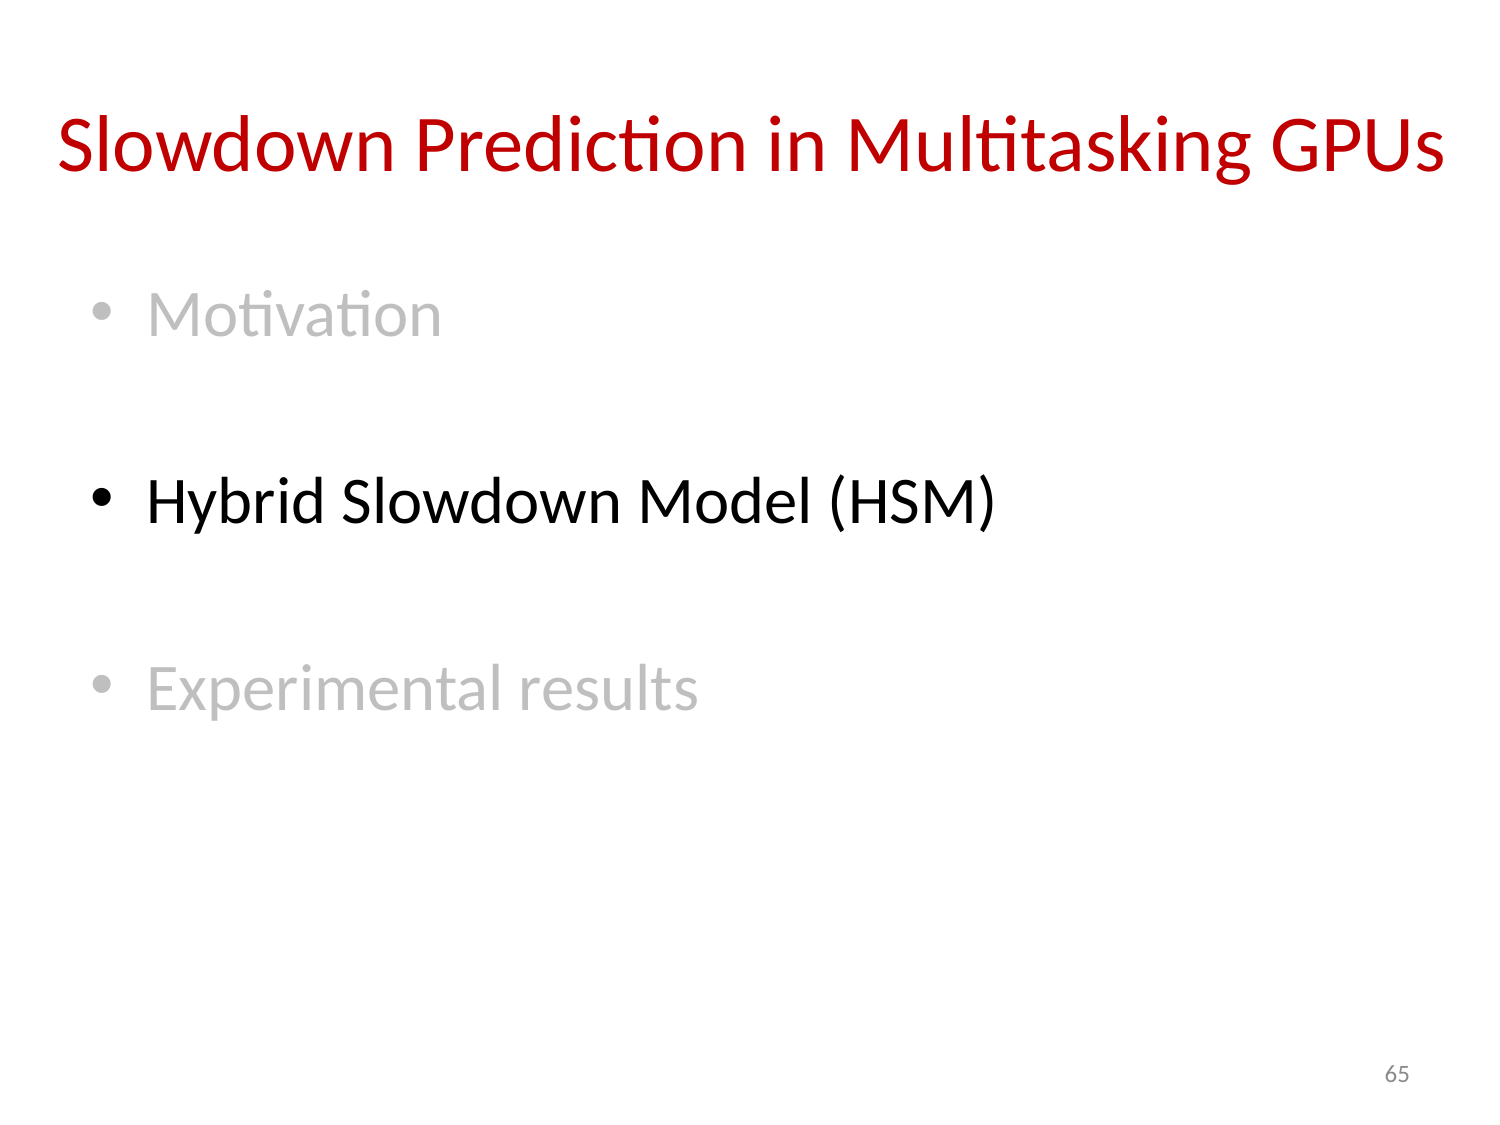

# Slowdown Prediction in Multitasking GPUs
Motivation

Hybrid Slowdown Model (HSM)

Experimental results
65